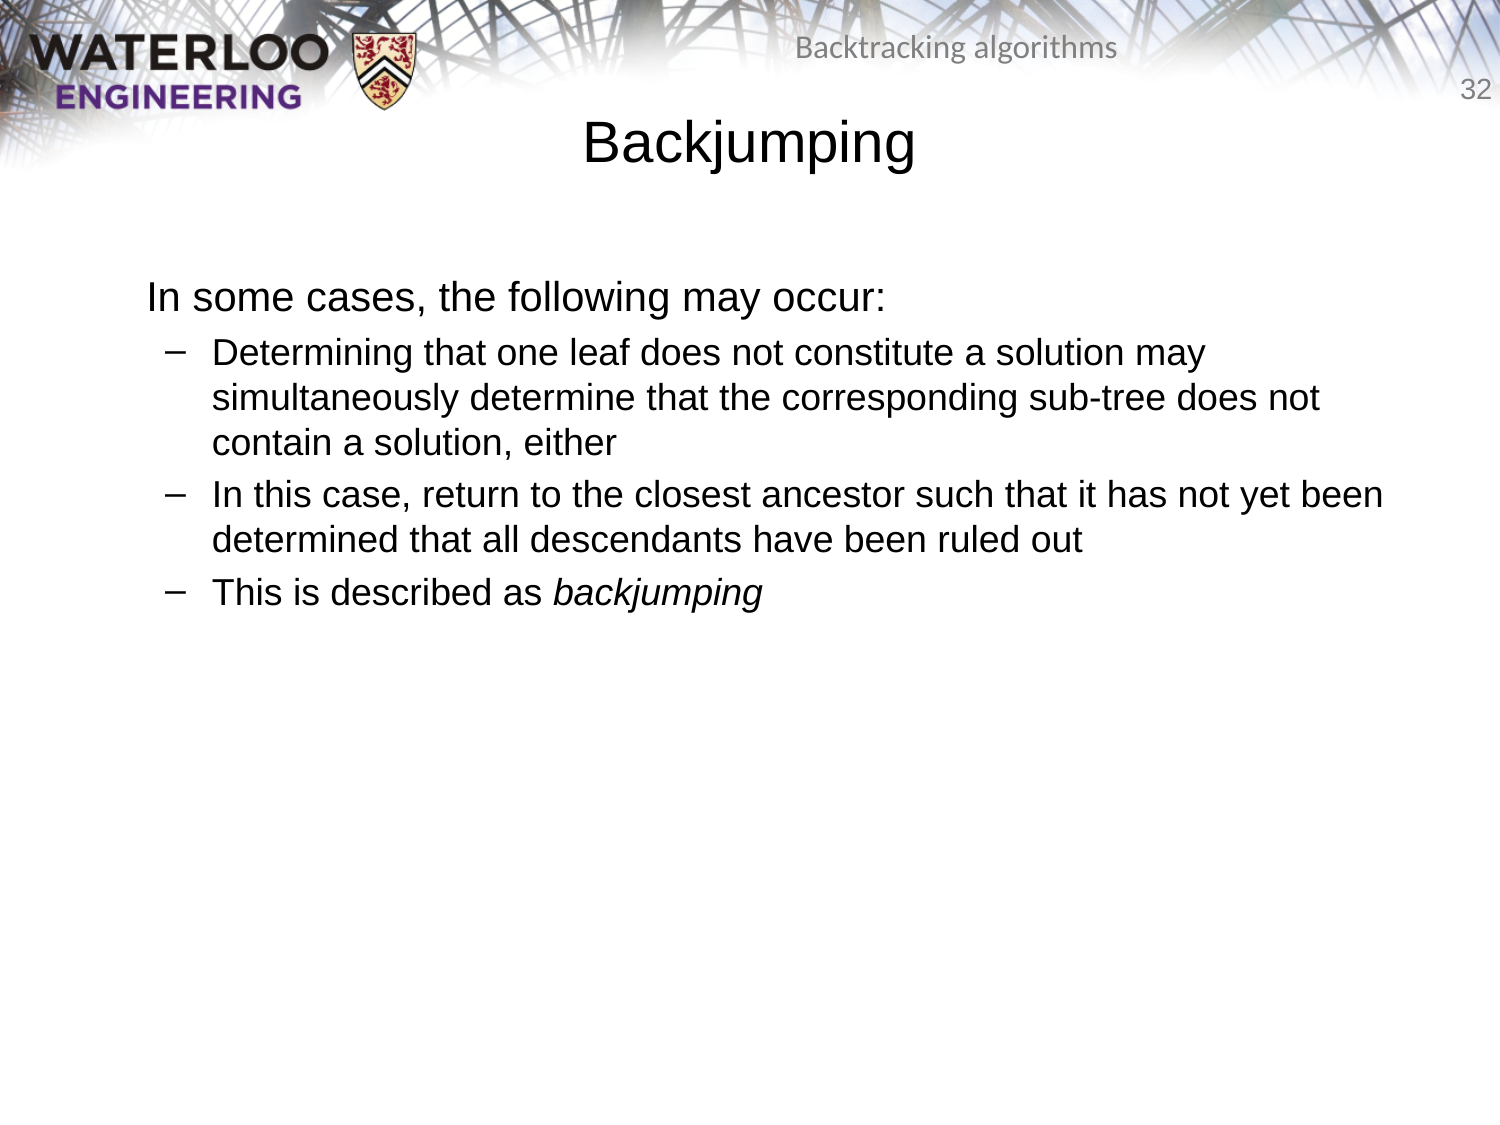

# Backjumping
	In some cases, the following may occur:
Determining that one leaf does not constitute a solution may simultaneously determine that the corresponding sub-tree does not contain a solution, either
In this case, return to the closest ancestor such that it has not yet been determined that all descendants have been ruled out
This is described as backjumping